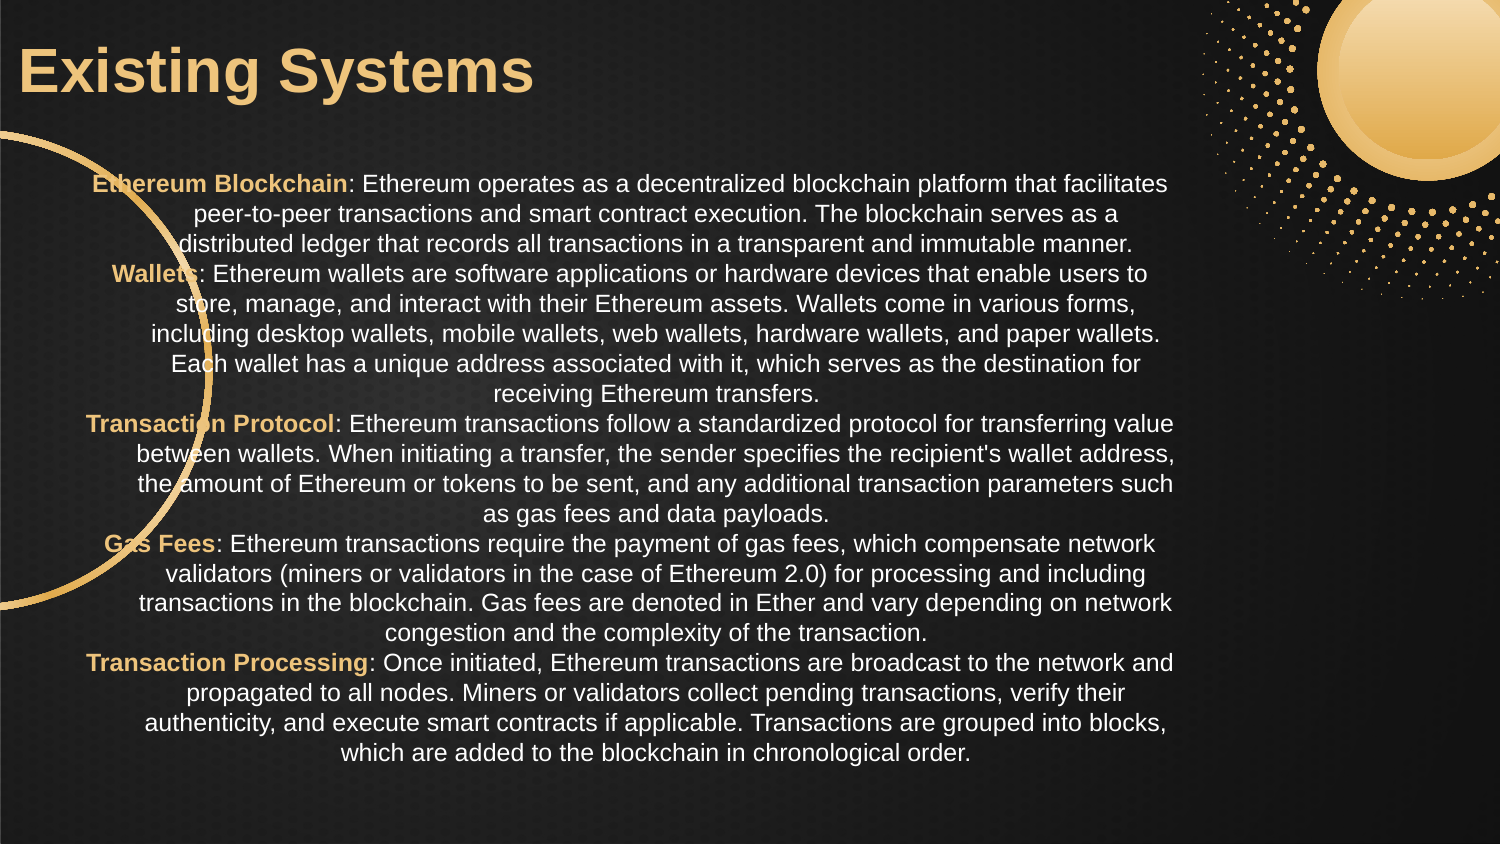

# Existing Systems
Ethereum Blockchain: Ethereum operates as a decentralized blockchain platform that facilitates peer-to-peer transactions and smart contract execution. The blockchain serves as a distributed ledger that records all transactions in a transparent and immutable manner.
Wallets: Ethereum wallets are software applications or hardware devices that enable users to store, manage, and interact with their Ethereum assets. Wallets come in various forms, including desktop wallets, mobile wallets, web wallets, hardware wallets, and paper wallets. Each wallet has a unique address associated with it, which serves as the destination for receiving Ethereum transfers.
Transaction Protocol: Ethereum transactions follow a standardized protocol for transferring value between wallets. When initiating a transfer, the sender specifies the recipient's wallet address, the amount of Ethereum or tokens to be sent, and any additional transaction parameters such as gas fees and data payloads.
Gas Fees: Ethereum transactions require the payment of gas fees, which compensate network validators (miners or validators in the case of Ethereum 2.0) for processing and including transactions in the blockchain. Gas fees are denoted in Ether and vary depending on network congestion and the complexity of the transaction.
Transaction Processing: Once initiated, Ethereum transactions are broadcast to the network and propagated to all nodes. Miners or validators collect pending transactions, verify their authenticity, and execute smart contracts if applicable. Transactions are grouped into blocks, which are added to the blockchain in chronological order.